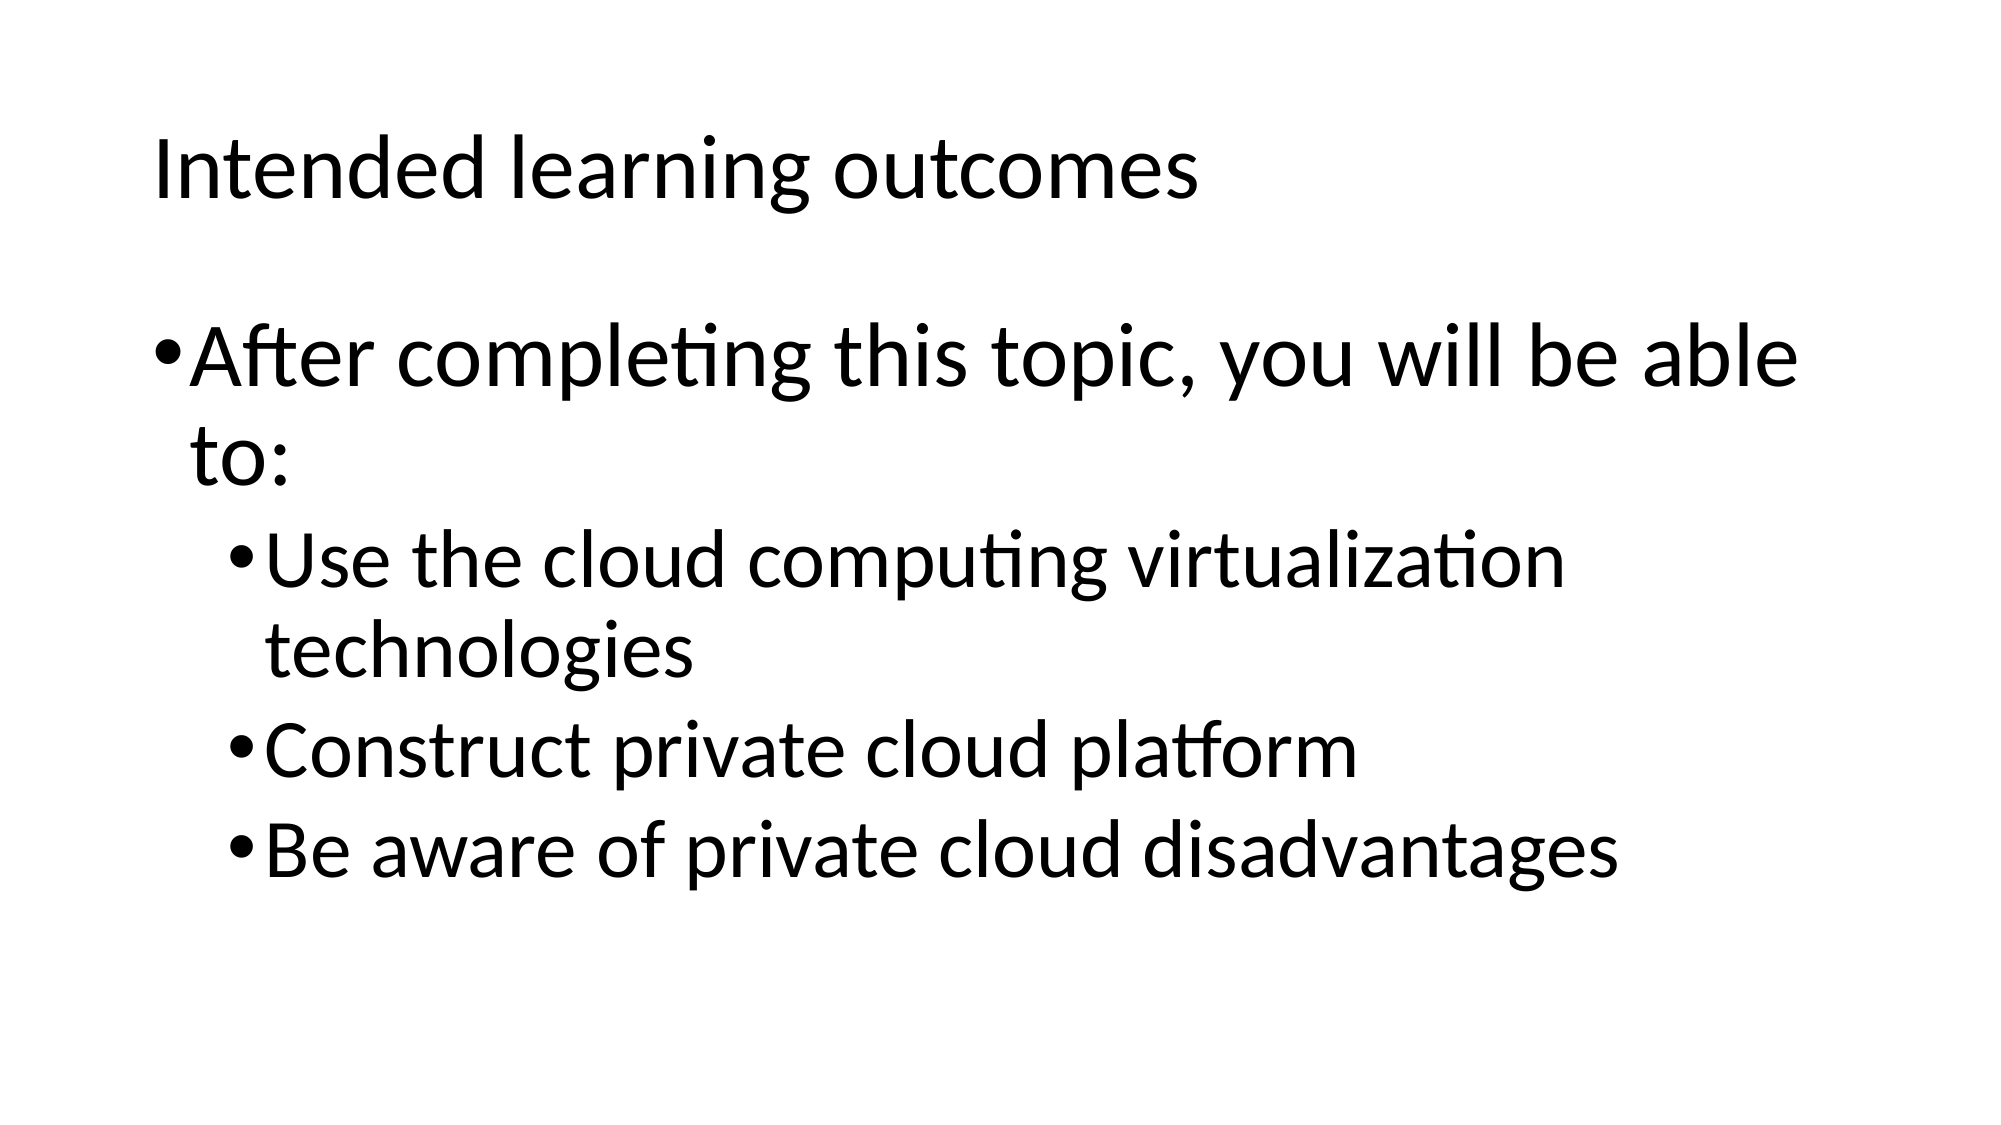

# Intended learning outcomes
After completing this topic, you will be able to:
Use the cloud computing virtualization technologies
Construct private cloud platform
Be aware of private cloud disadvantages